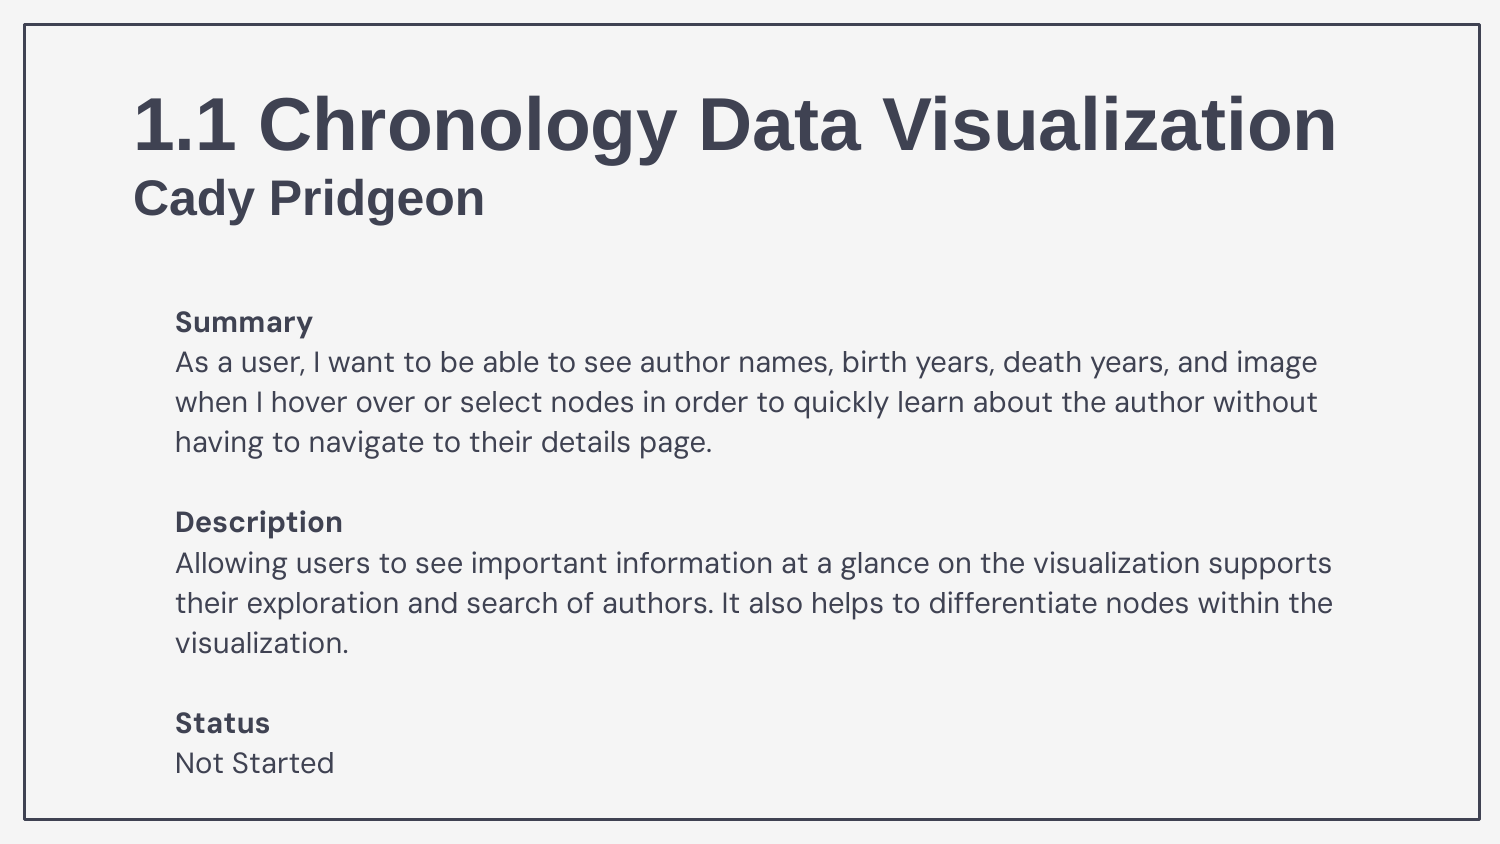

# 1.1 Chronology Data Visualization
Cady Pridgeon
Summary
As a user, I want to be able to see author names, birth years, death years, and image when I hover over or select nodes in order to quickly learn about the author without having to navigate to their details page.

Description
Allowing users to see important information at a glance on the visualization supports their exploration and search of authors. It also helps to differentiate nodes within the visualization.

Status
Not Started